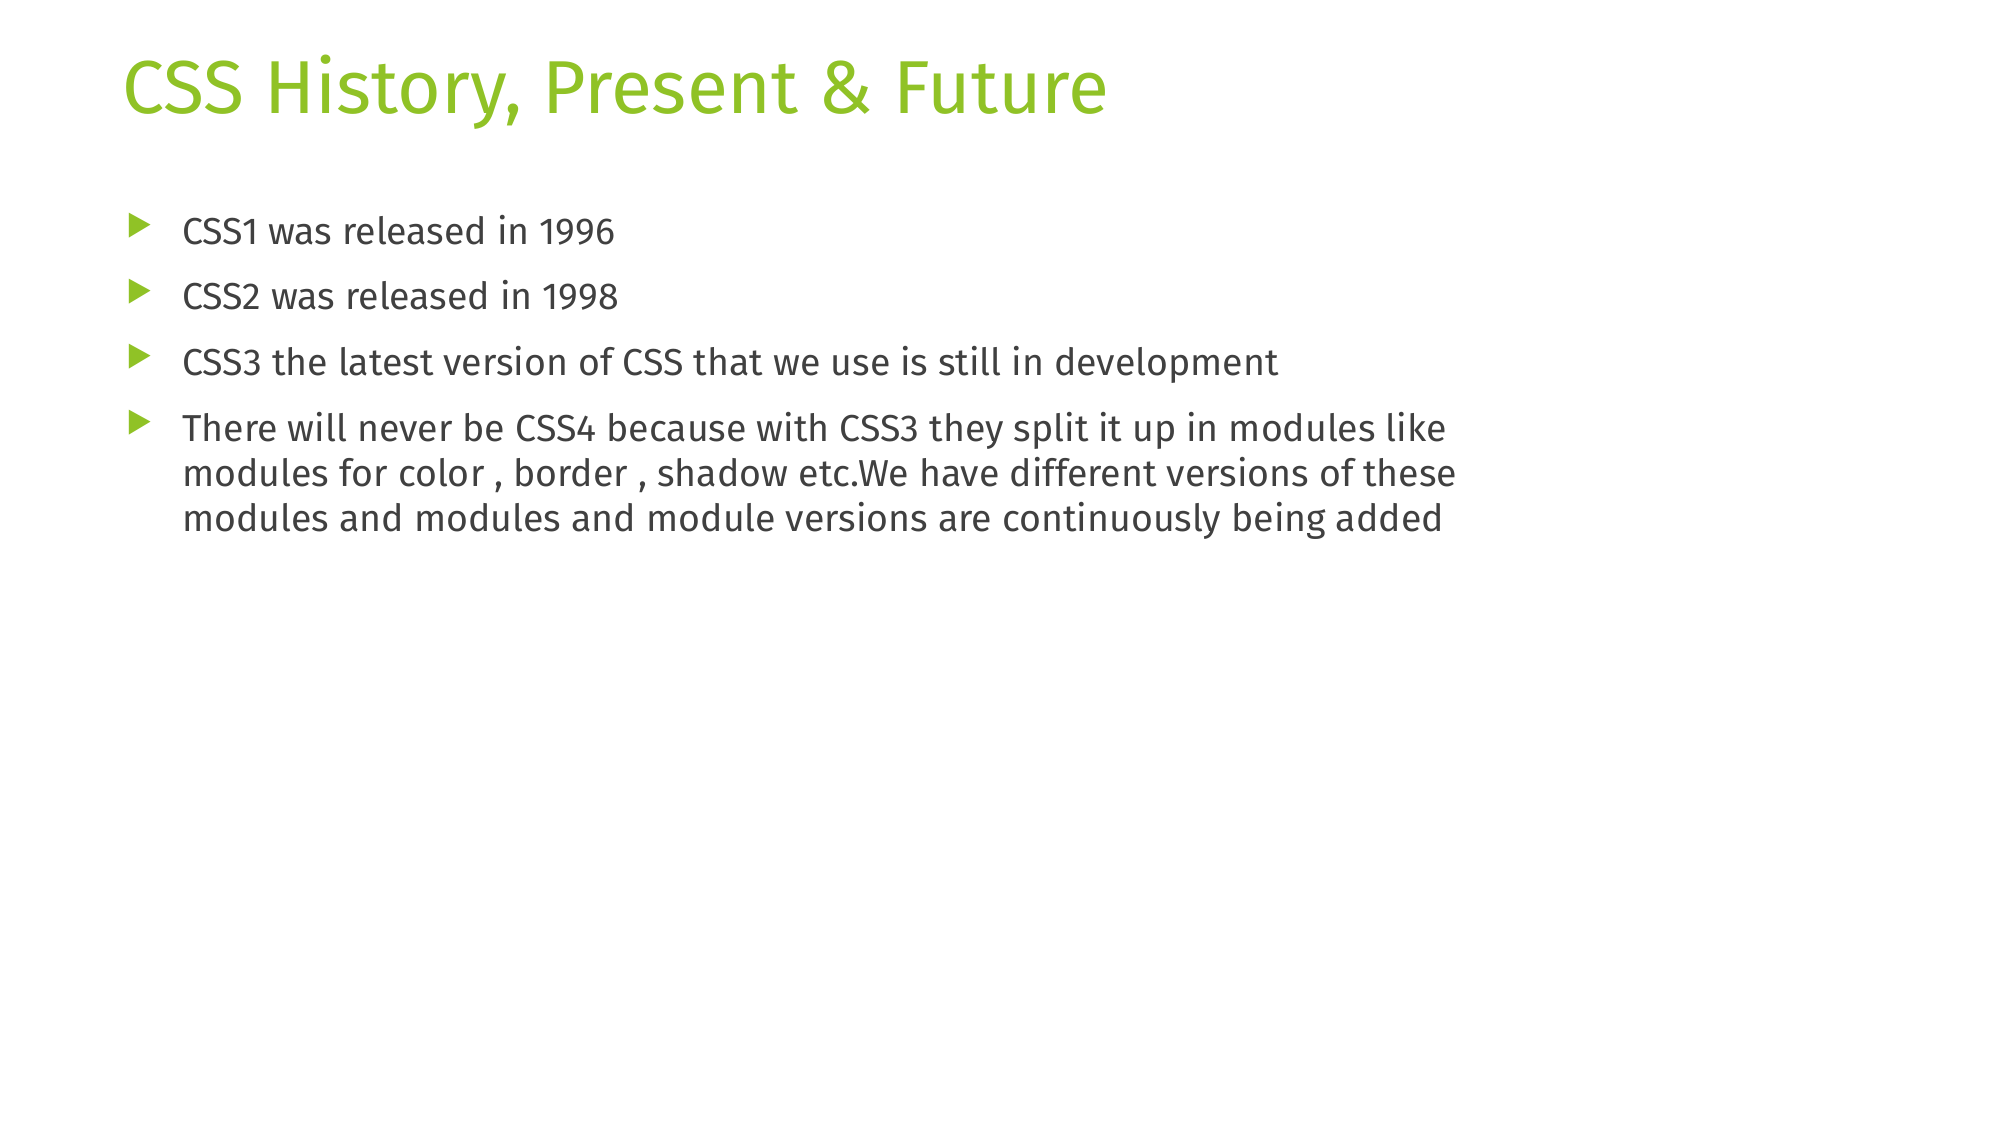

# CSS History, Present & Future
CSS1 was released in 1996
CSS2 was released in 1998
CSS3 the latest version of CSS that we use is still in development
There will never be CSS4 because with CSS3 they split it up in modules like modules for color , border , shadow etc.We have different versions of these modules and modules and module versions are continuously being added